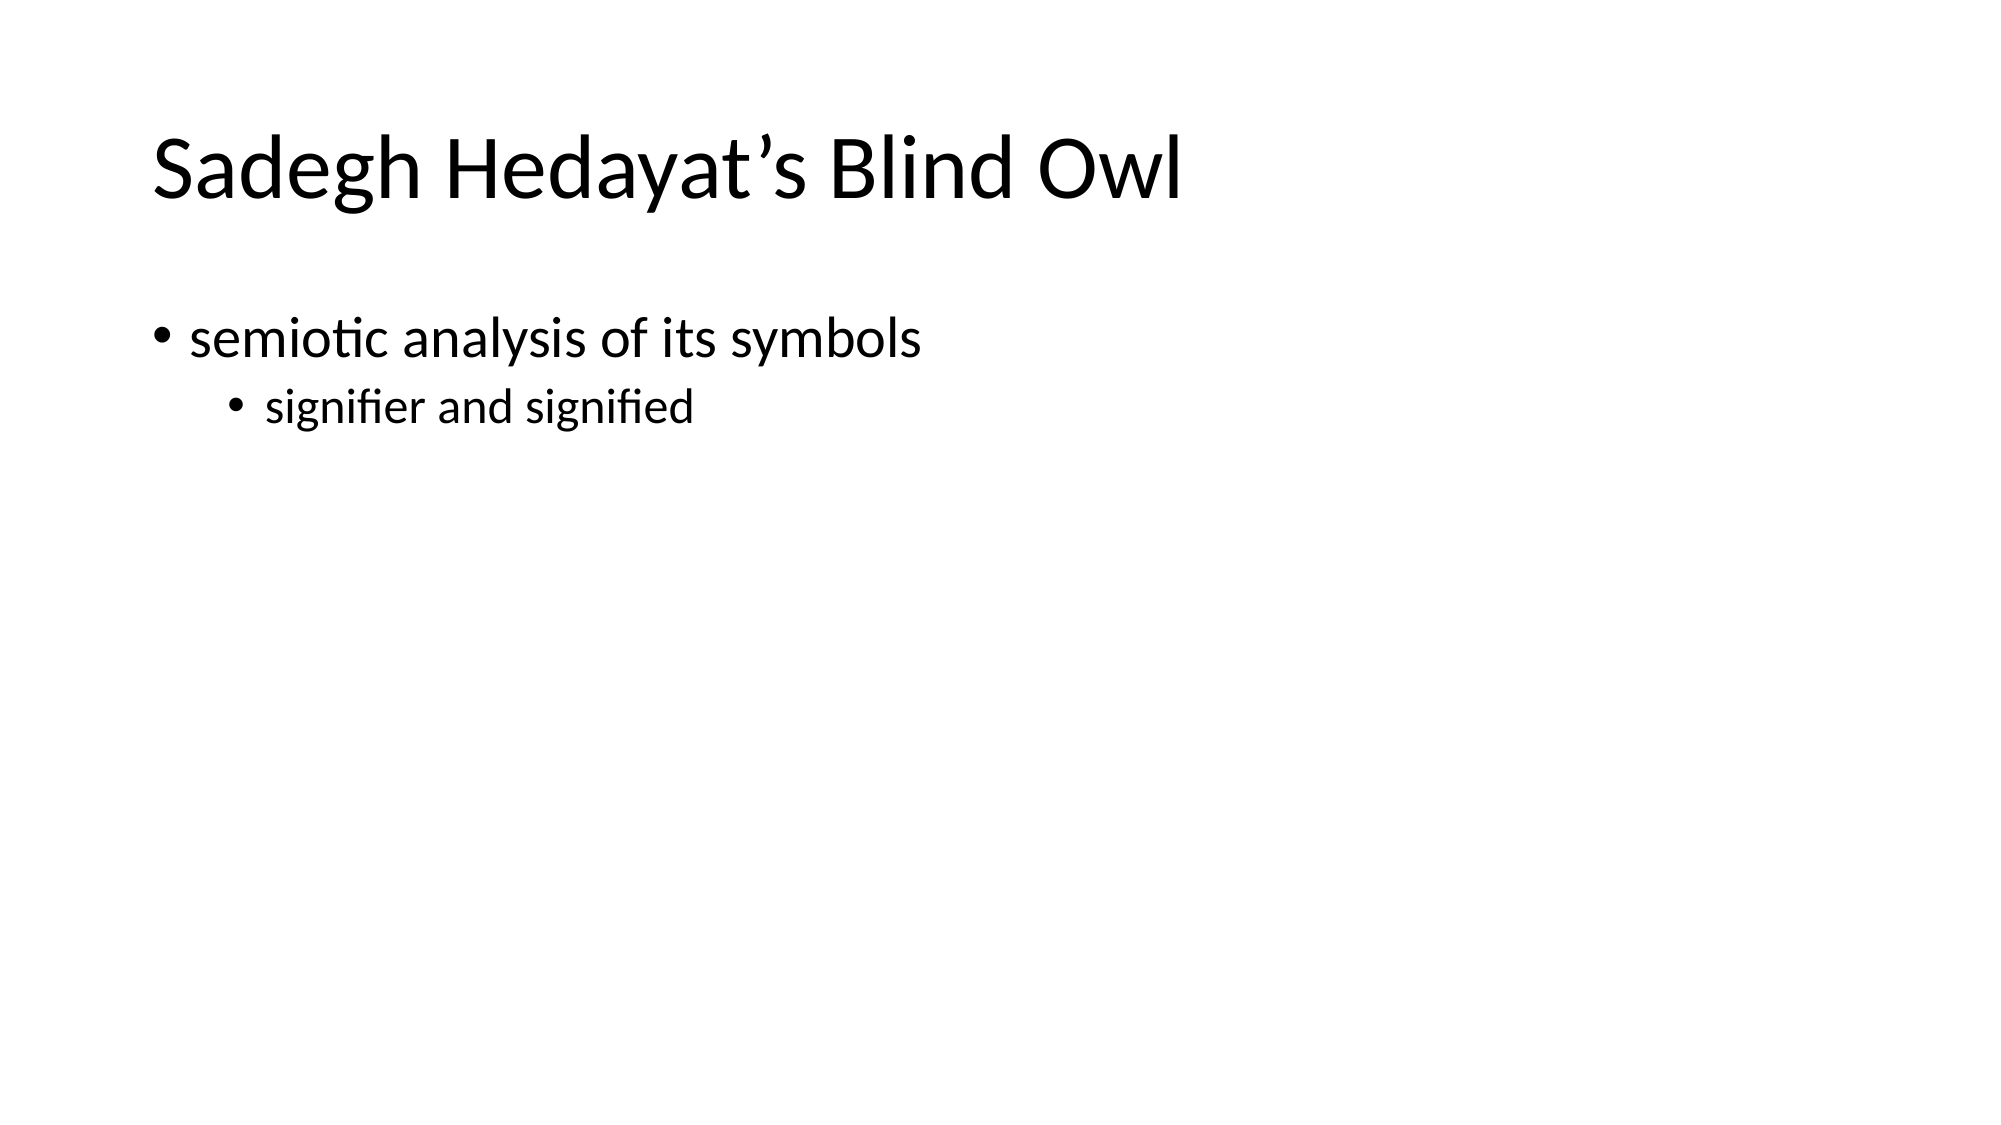

# Sadegh Hedayat’s Blind Owl
semiotic analysis of its symbols
signifier and signified